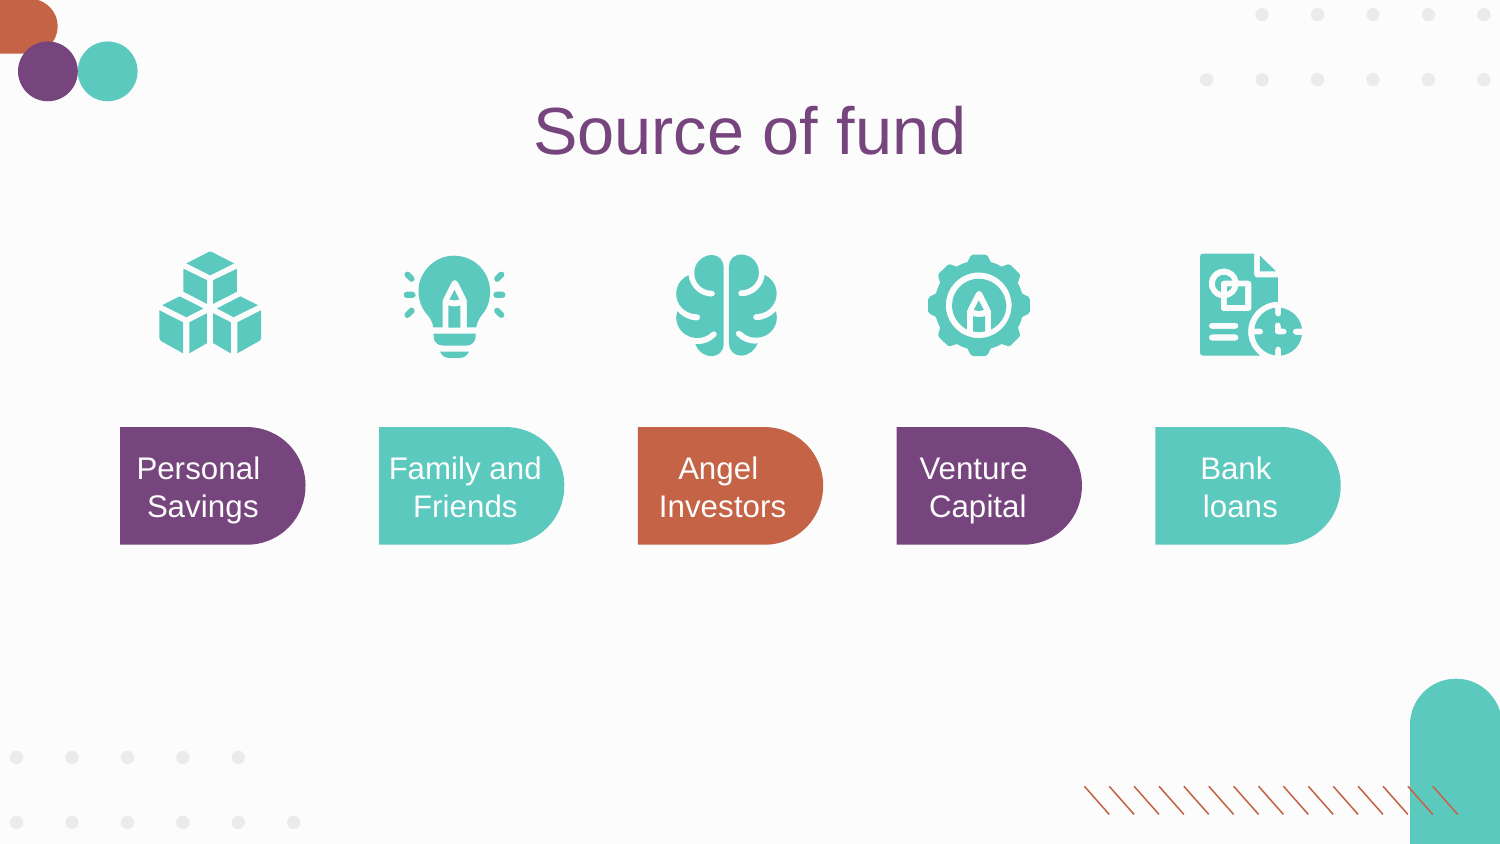

# Source of fund

Personal
Savings
Family and Friends
Angel
Investors
Venture
Capital
Bank
loans